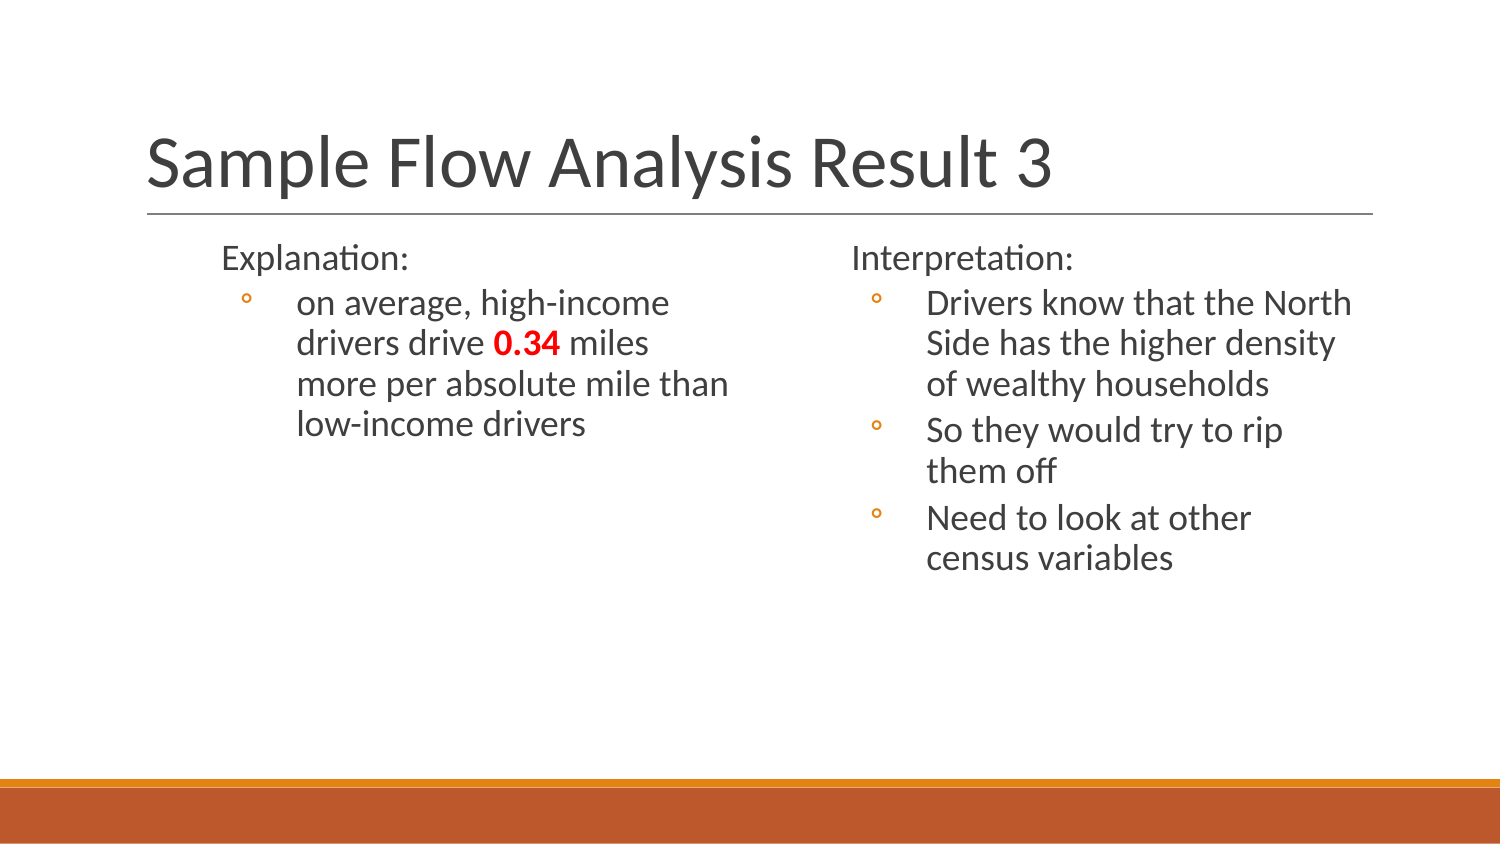

# Sample Flow Analysis Result 3
Explanation:
on average, high-income drivers drive 0.34 miles more per absolute mile than low-income drivers
Interpretation:
Drivers know that the North Side has the higher density of wealthy households
So they would try to rip them off
Need to look at other census variables